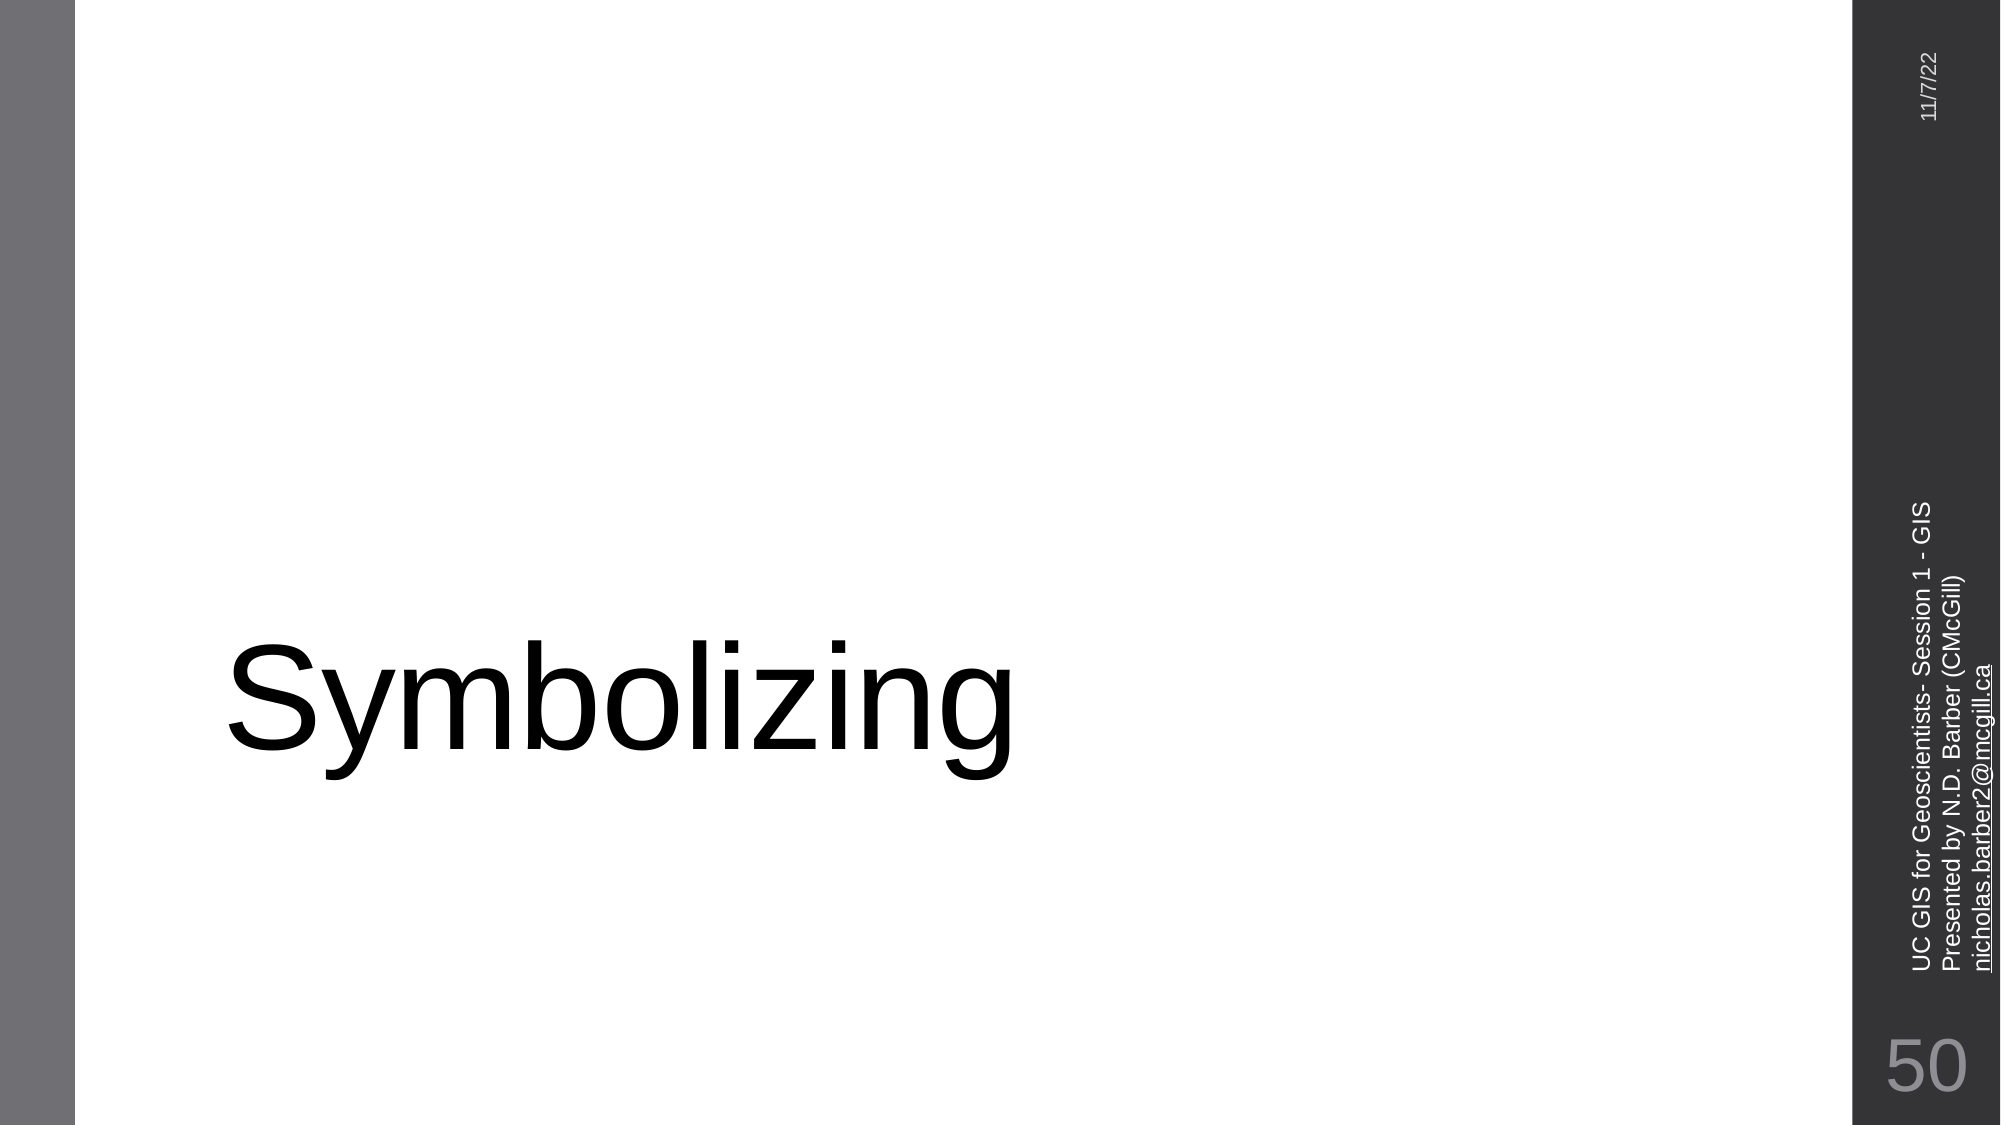

# Symbolizing
11/7/22
UC GIS for Geoscientists- Session 1 - GIS
Presented by N.D. Barber (CMcGill)
nicholas.barber2@mcgill.ca

50